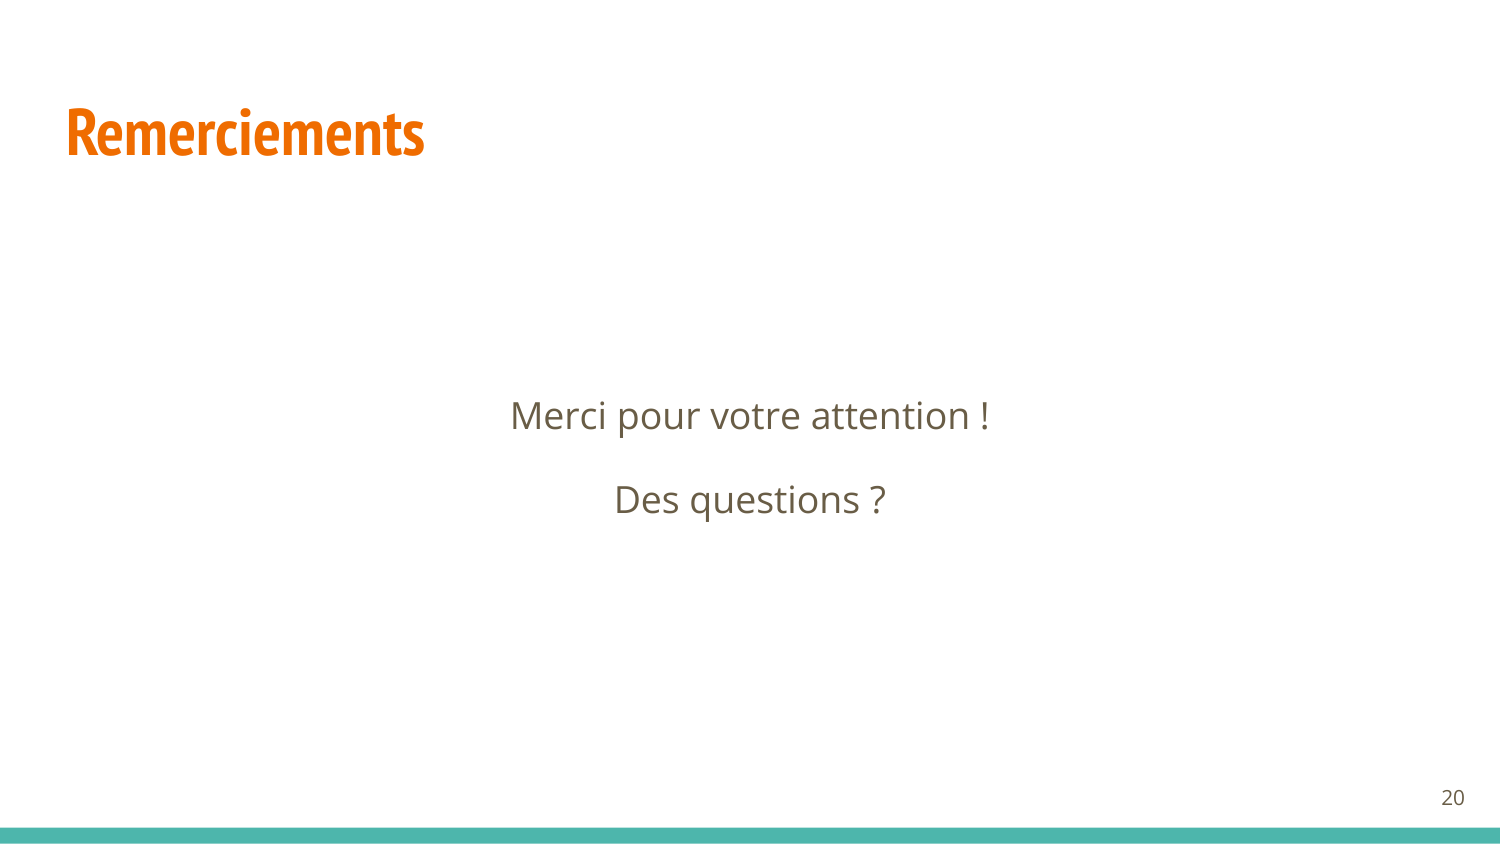

# Remerciements

Merci pour votre attention !
Des questions ?
20